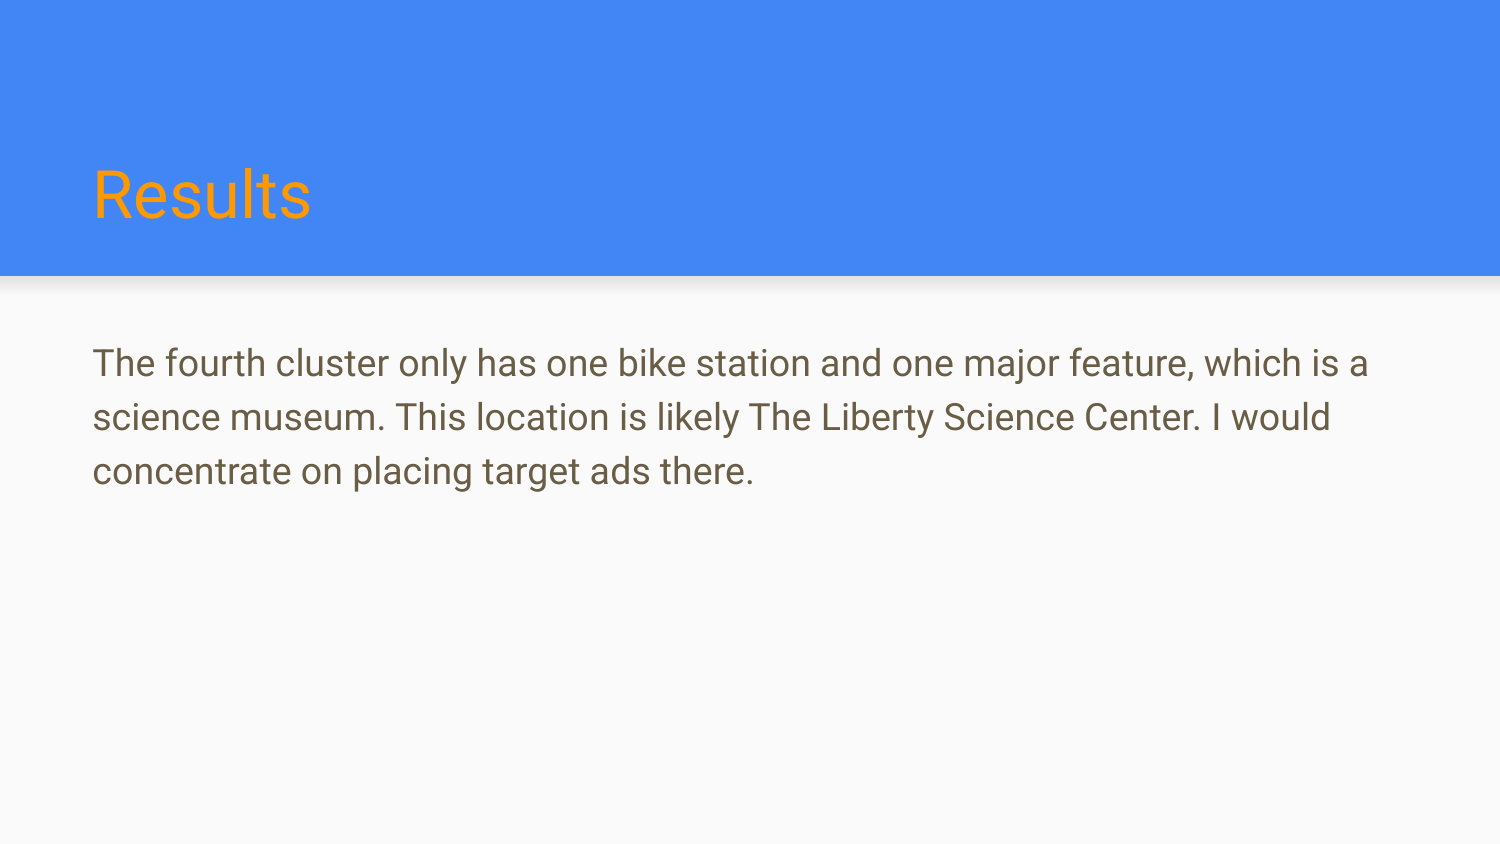

# Results
The fourth cluster only has one bike station and one major feature, which is a science museum. This location is likely The Liberty Science Center. I would concentrate on placing target ads there.